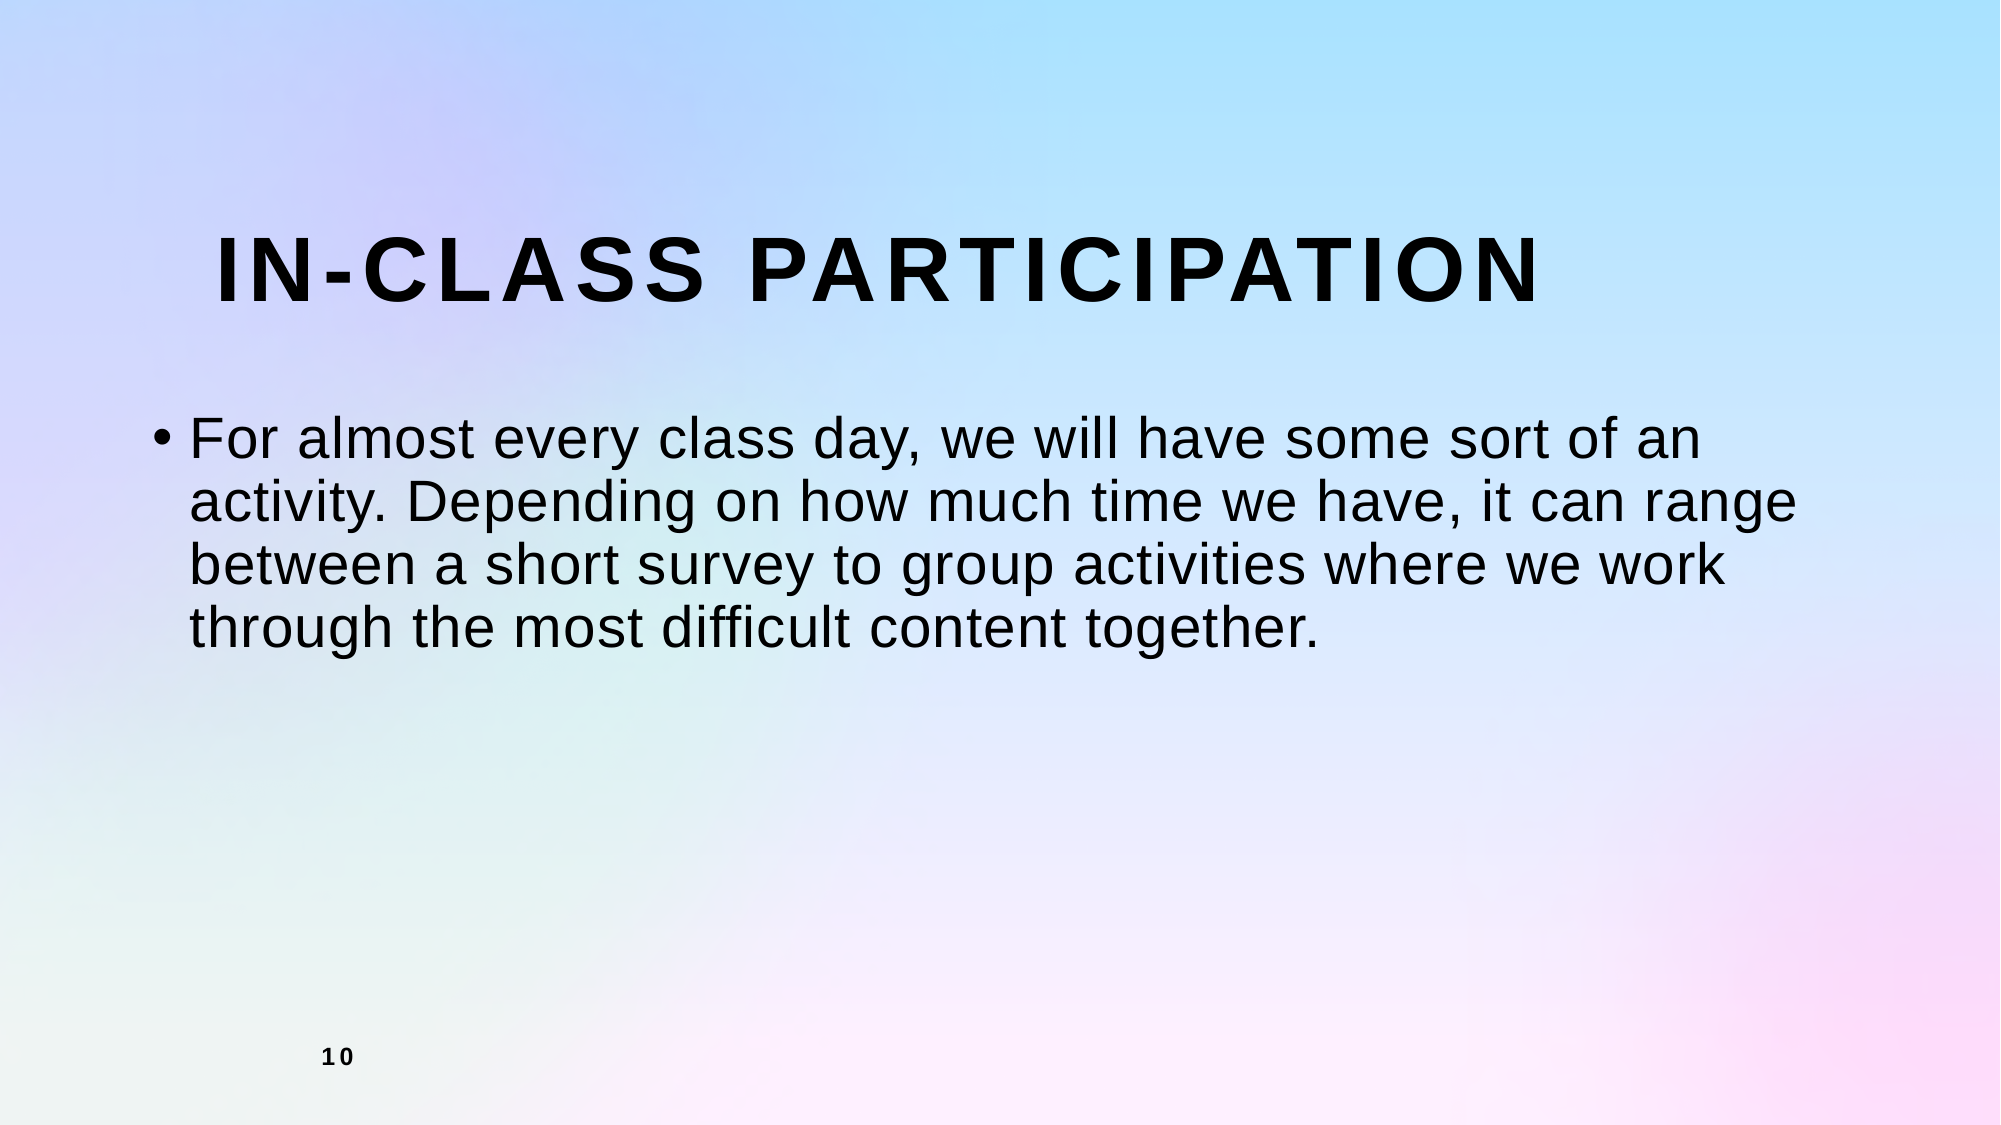

In-Class Participation
For almost every class day, we will have some sort of an activity. Depending on how much time we have, it can range between a short survey to group activities where we work through the most difficult content together.
10